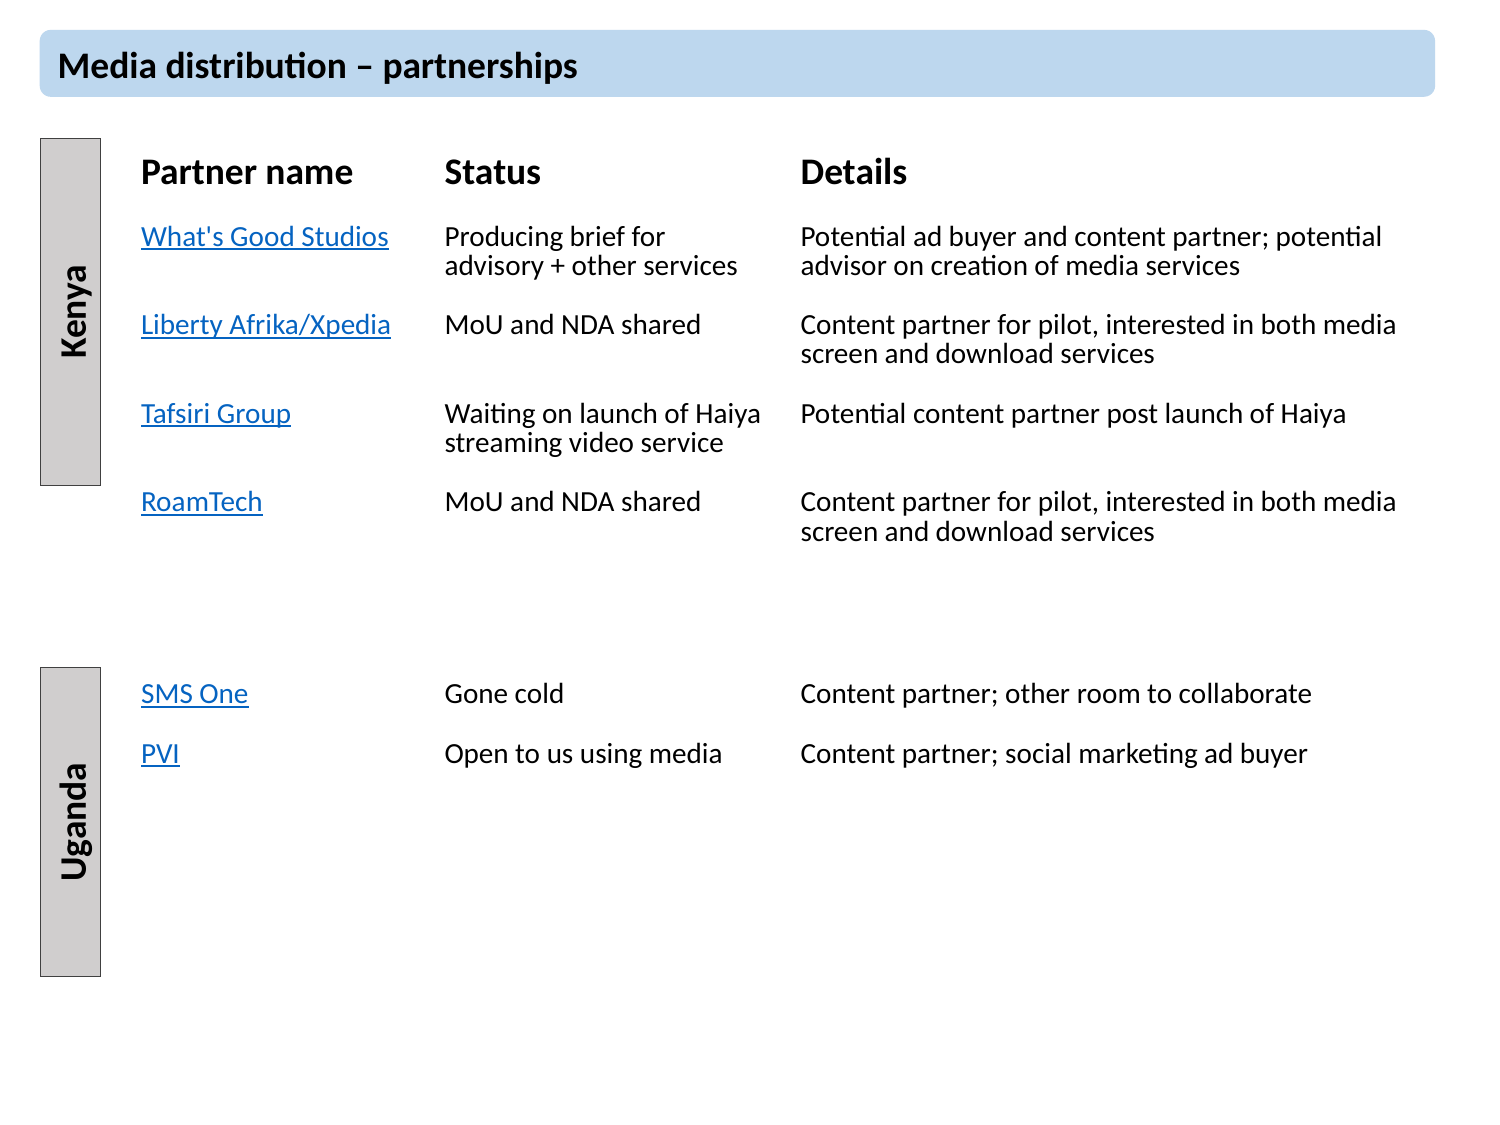

Media distribution – partnerships
| Partner name | Status | Details |
| --- | --- | --- |
| What's Good Studios | Producing brief for advisory + other services | Potential ad buyer and content partner; potential advisor on creation of media services |
| Liberty Afrika/Xpedia | MoU and NDA shared | Content partner for pilot, interested in both media screen and download services |
| Tafsiri Group | Waiting on launch of Haiya streaming video service | Potential content partner post launch of Haiya |
| RoamTech | MoU and NDA shared | Content partner for pilot, interested in both media screen and download services |
Kenya
| SMS One | Gone cold | Content partner; other room to collaborate |
| --- | --- | --- |
| PVI | Open to us using media | Content partner; social marketing ad buyer |
Uganda